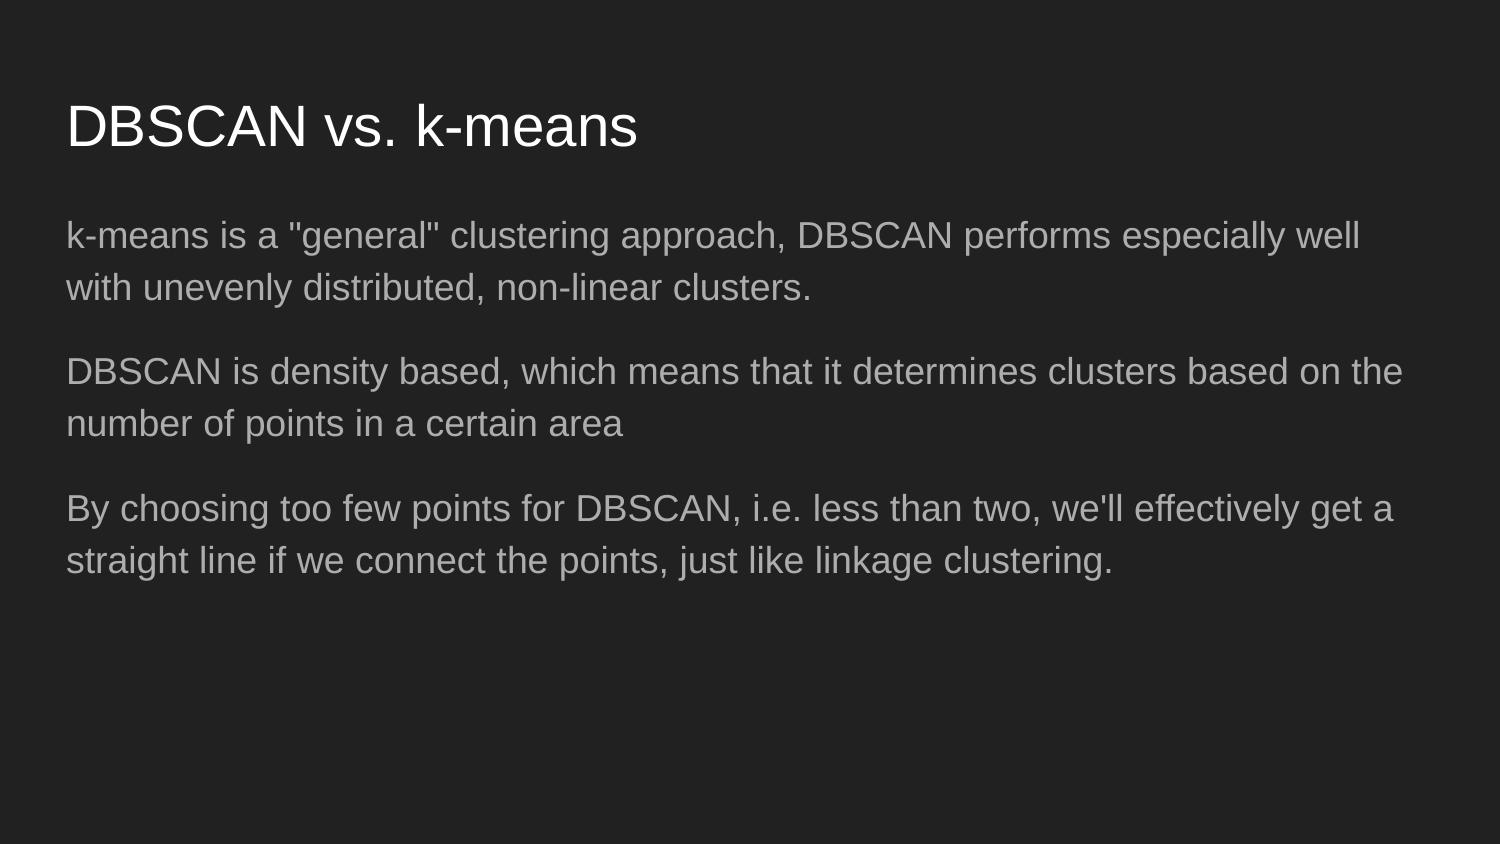

# DBSCAN vs. k-means
k-means is a "general" clustering approach, DBSCAN performs especially well with unevenly distributed, non-linear clusters.
DBSCAN is density based, which means that it determines clusters based on the number of points in a certain area
By choosing too few points for DBSCAN, i.e. less than two, we'll effectively get a straight line if we connect the points, just like linkage clustering.